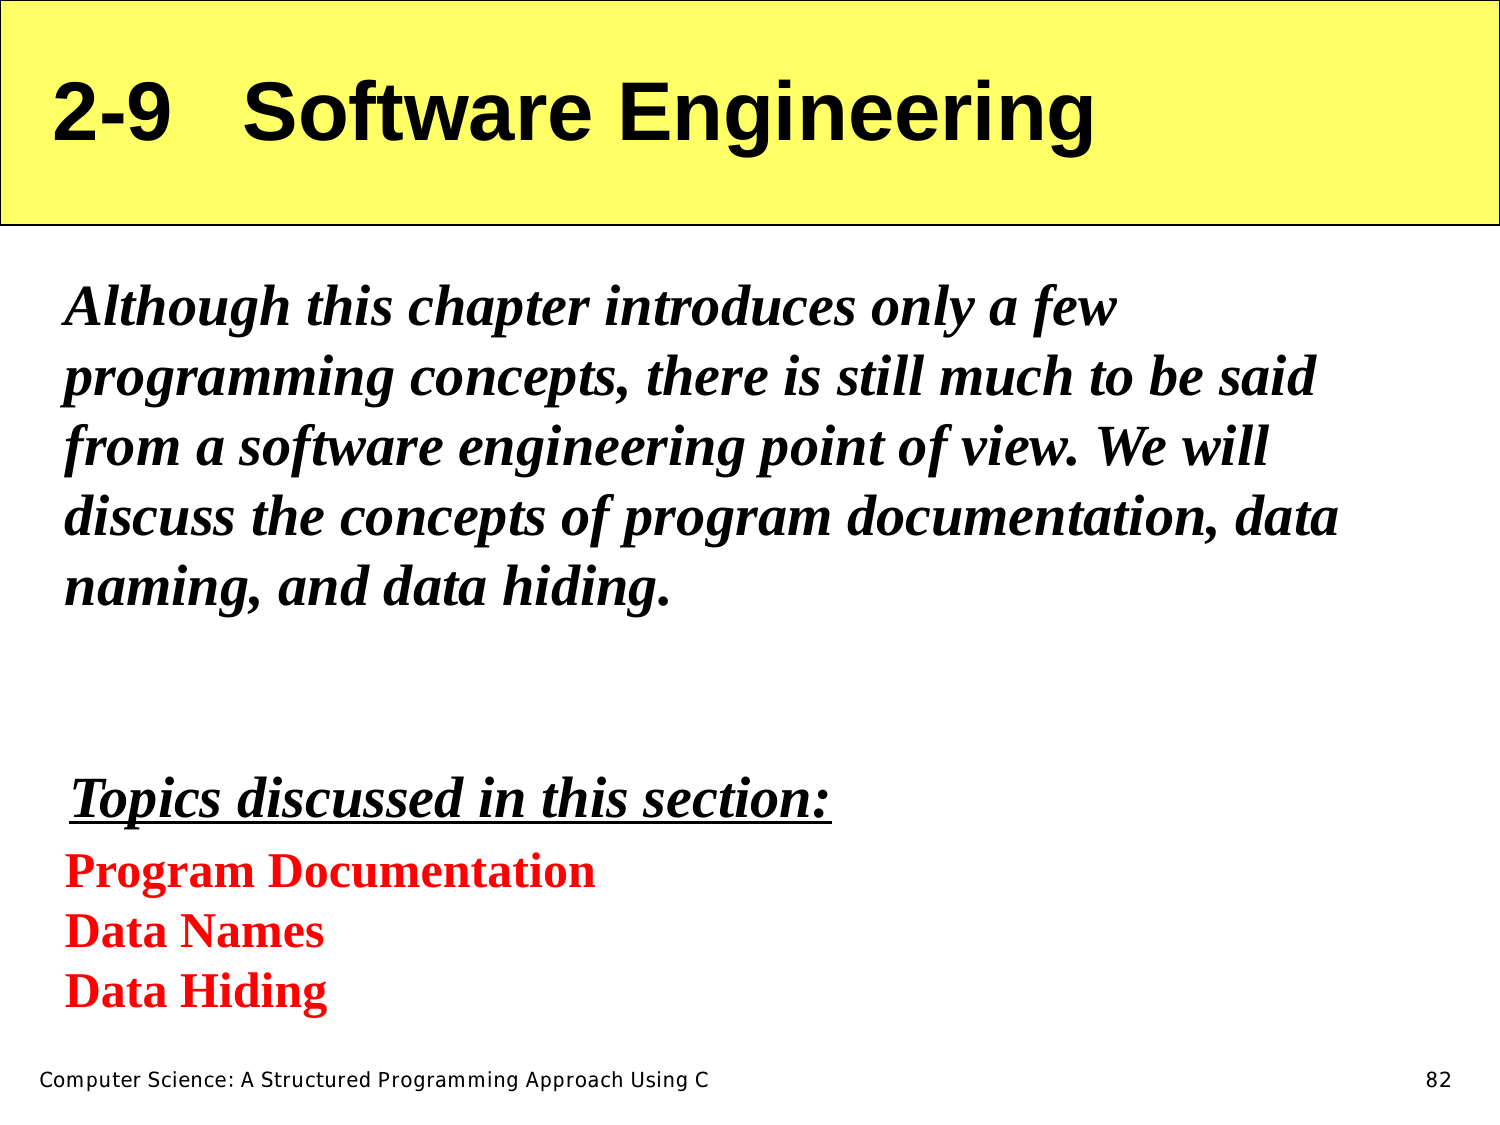

2-9   Software Engineering
Although this chapter introduces only a few programming concepts, there is still much to be said from a software engineering point of view. We will discuss the concepts of program documentation, data naming, and data hiding.
Topics discussed in this section:
Program Documentation
Data Names
Data Hiding
Computer Science: A Structured Programming Approach Using C
82